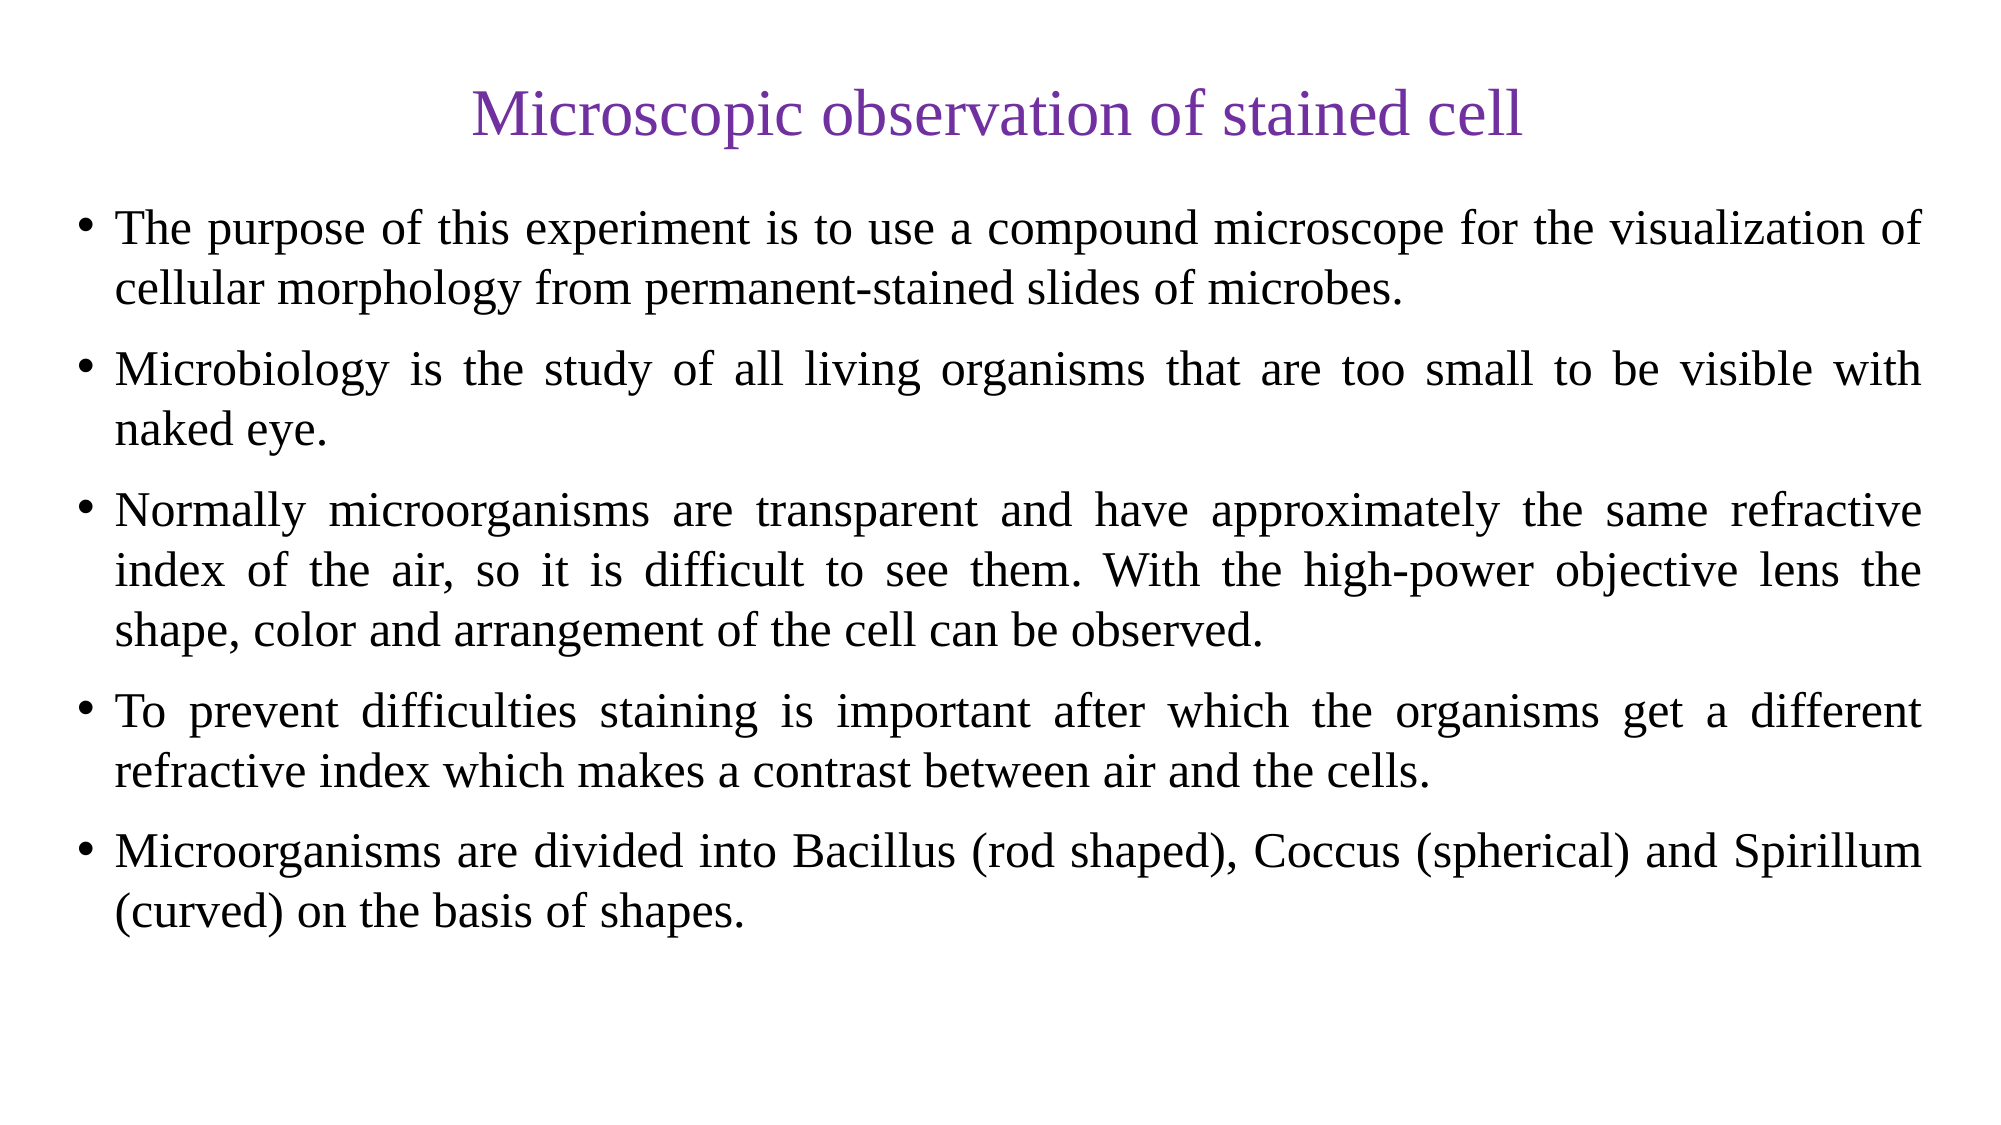

# Microscopic observation of stained cell
The purpose of this experiment is to use a compound microscope for the visualization of cellular morphology from permanent-stained slides of microbes.
Microbiology is the study of all living organisms that are too small to be visible with naked eye.
Normally microorganisms are transparent and have approximately the same refractive index of the air, so it is difficult to see them. With the high-power objective lens the shape, color and arrangement of the cell can be observed.
To prevent difficulties staining is important after which the organisms get a different refractive index which makes a contrast between air and the cells.
Microorganisms are divided into Bacillus (rod shaped), Coccus (spherical) and Spirillum (curved) on the basis of shapes.